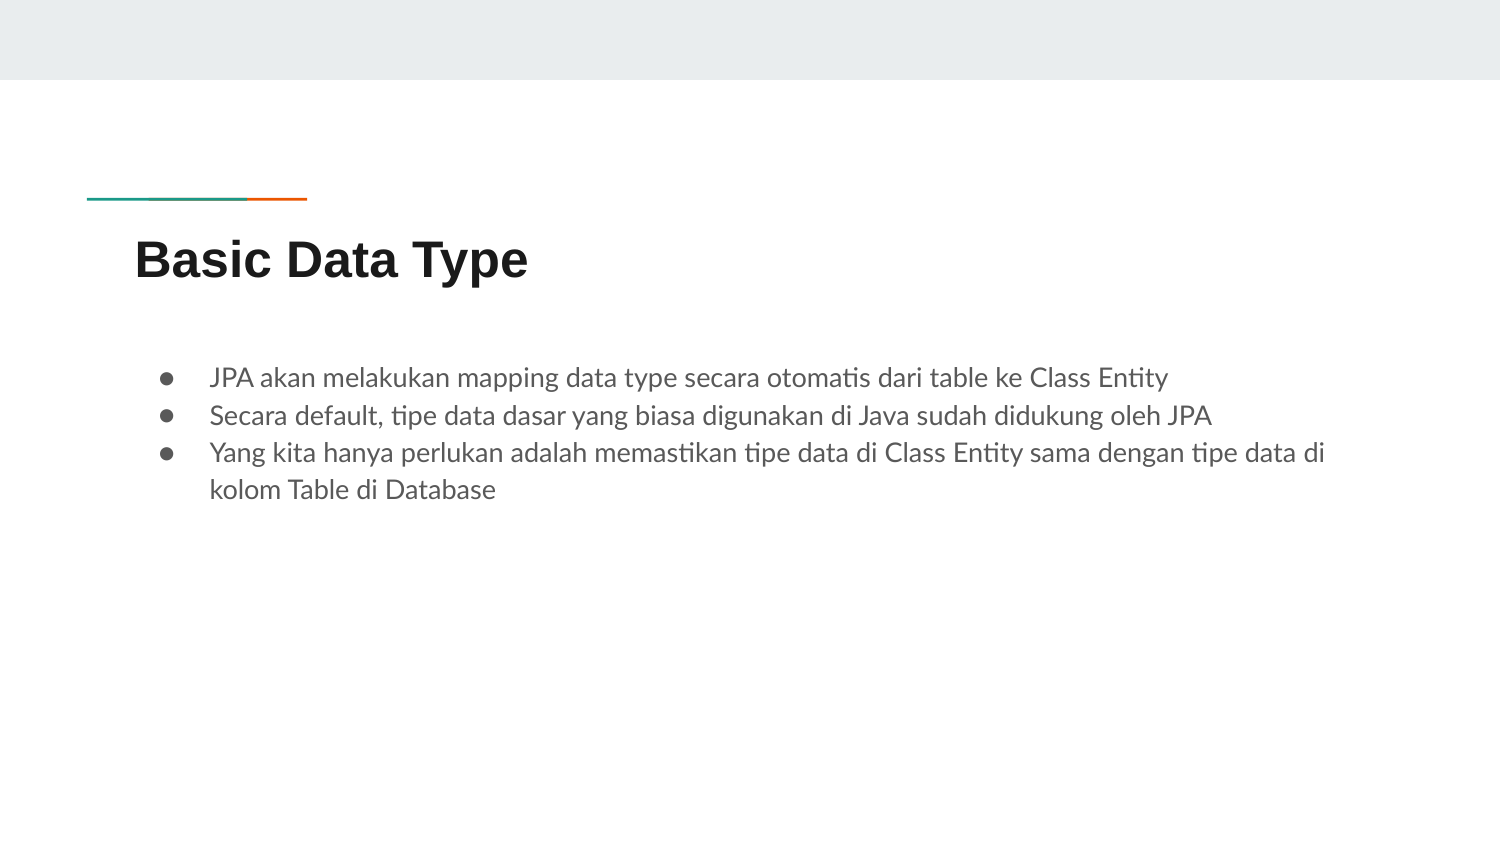

# Basic Data Type
JPA akan melakukan mapping data type secara otomatis dari table ke Class Entity
Secara default, tipe data dasar yang biasa digunakan di Java sudah didukung oleh JPA
Yang kita hanya perlukan adalah memastikan tipe data di Class Entity sama dengan tipe data di kolom Table di Database